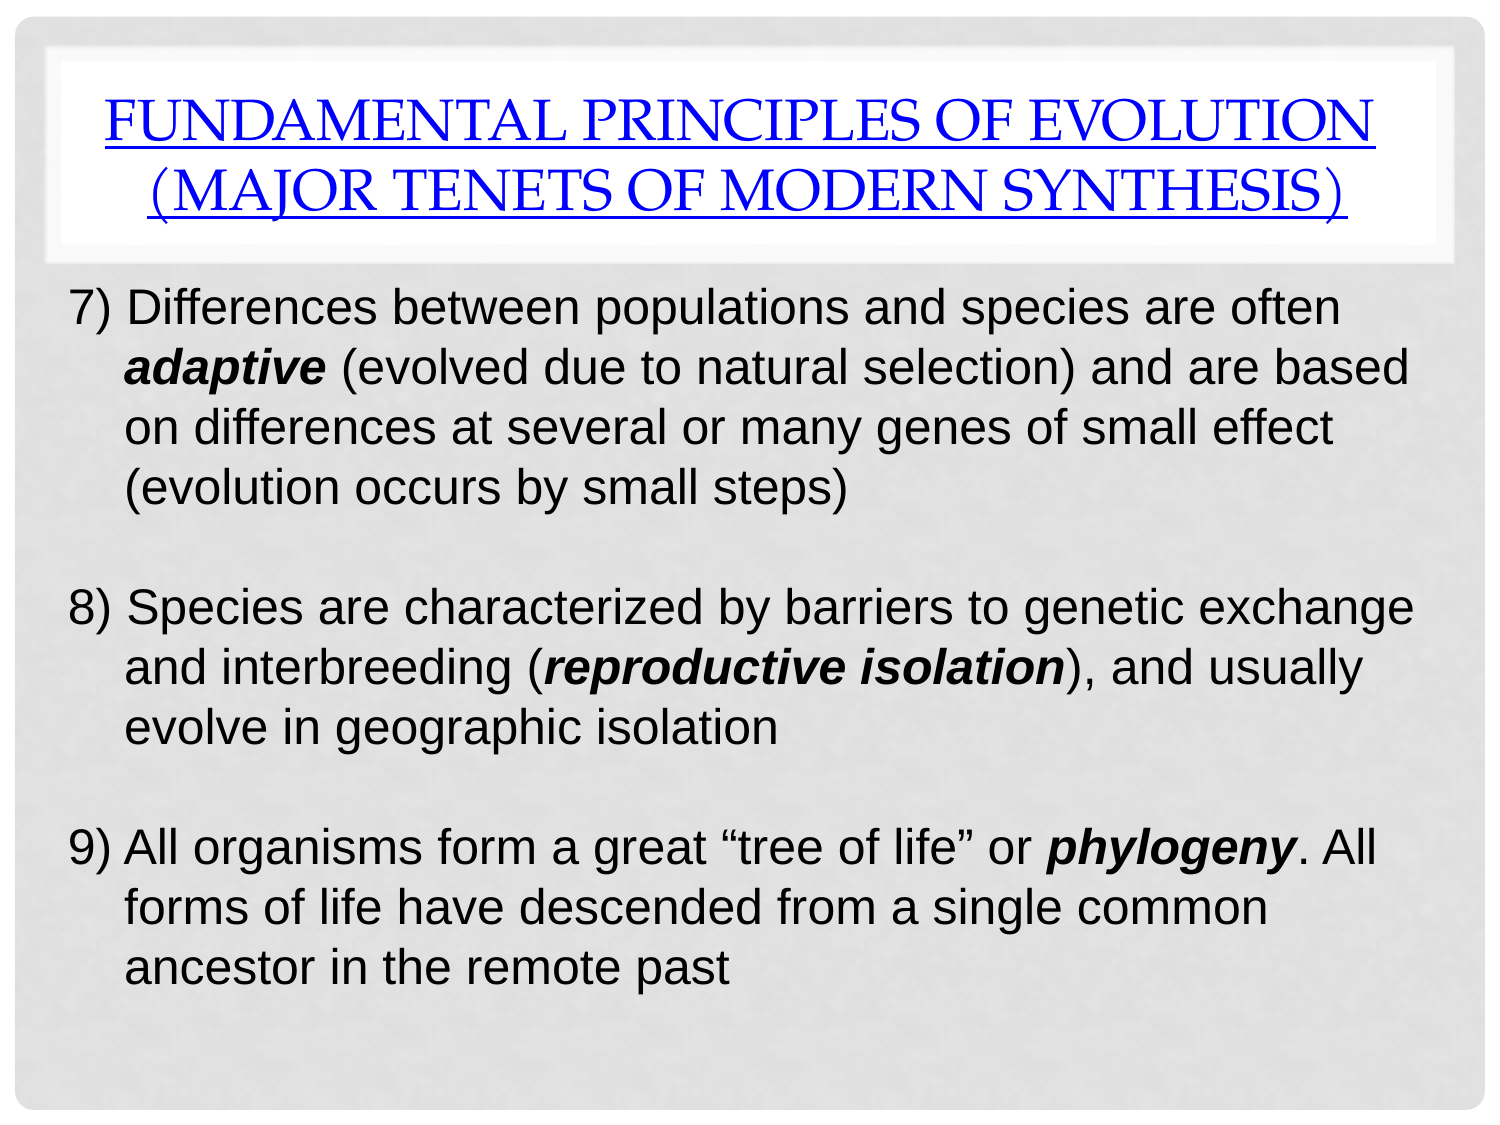

# Fundamental principles of evolution (major tenets of modern synthesis)
7) Differences between populations and species are often adaptive (evolved due to natural selection) and are based on differences at several or many genes of small effect (evolution occurs by small steps)

8) Species are characterized by barriers to genetic exchange and interbreeding (reproductive isolation), and usually evolve in geographic isolation

9) All organisms form a great “tree of life” or phylogeny. All forms of life have descended from a single common ancestor in the remote past